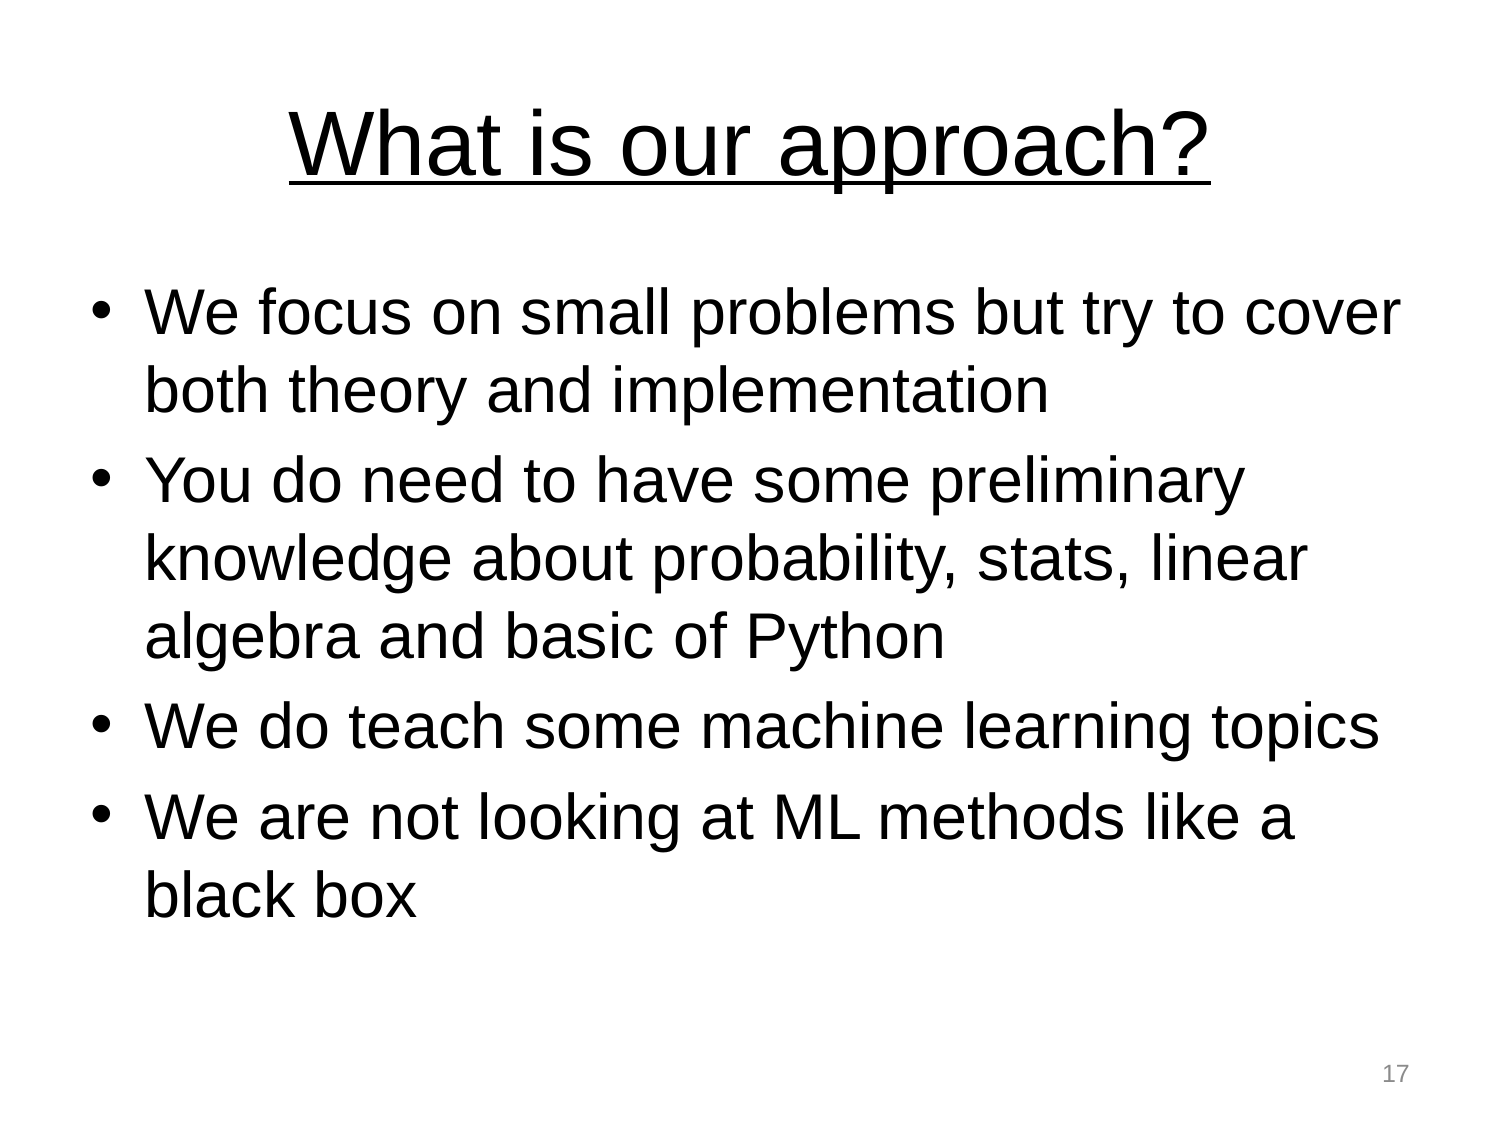

# What is our approach?
We focus on small problems but try to cover both theory and implementation
You do need to have some preliminary knowledge about probability, stats, linear algebra and basic of Python
We do teach some machine learning topics
We are not looking at ML methods like a black box
17